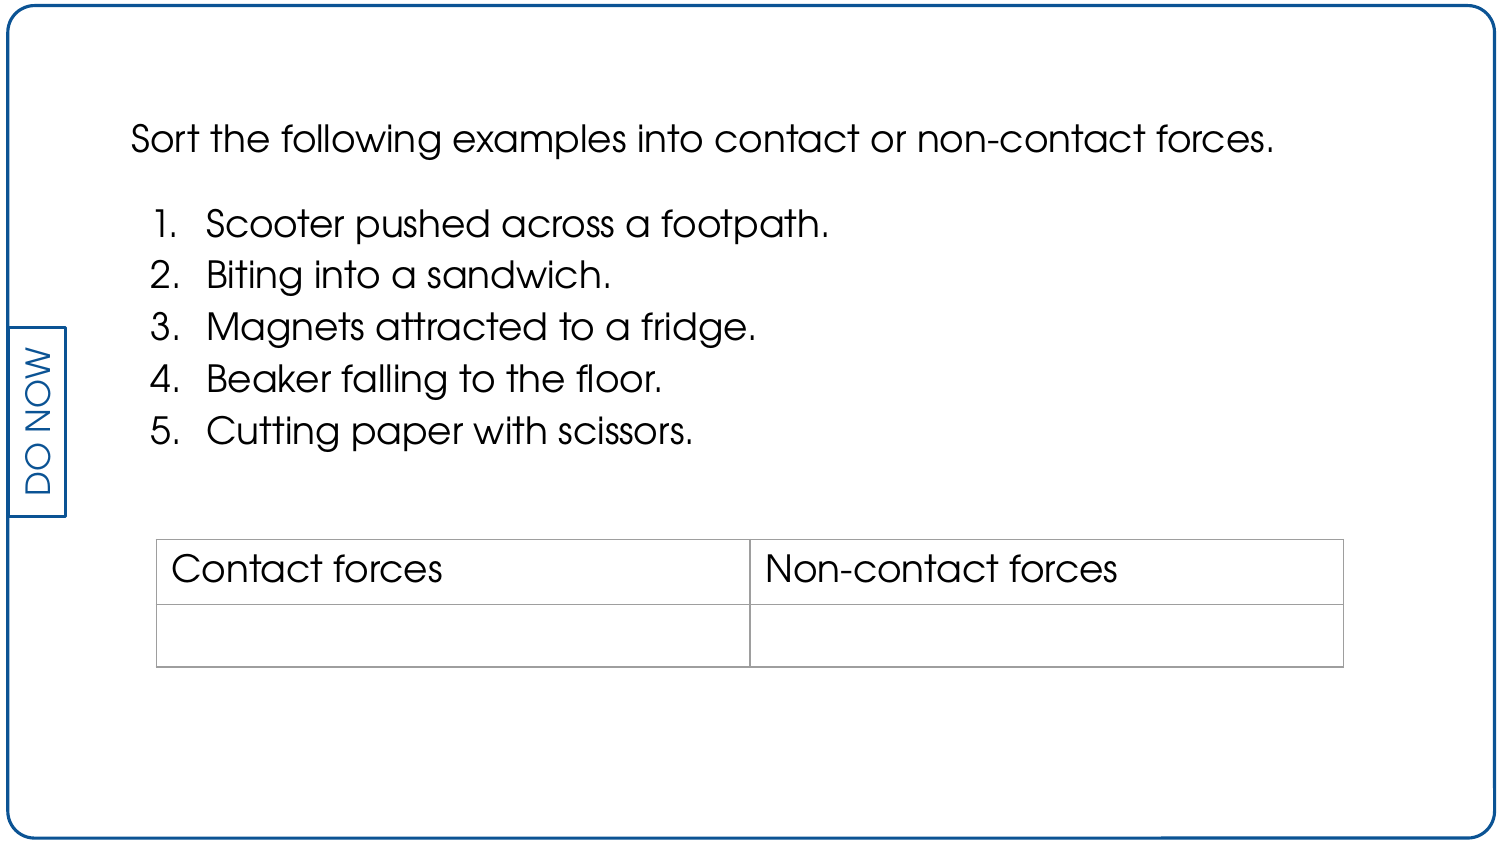

Sort the following examples into contact or non-contact forces.
Scooter pushed across a footpath.
Biting into a sandwich.
Magnets attracted to a fridge.
Beaker falling to the floor.
Cutting paper with scissors.
| Contact forces | Non-contact forces |
| --- | --- |
|  |  |